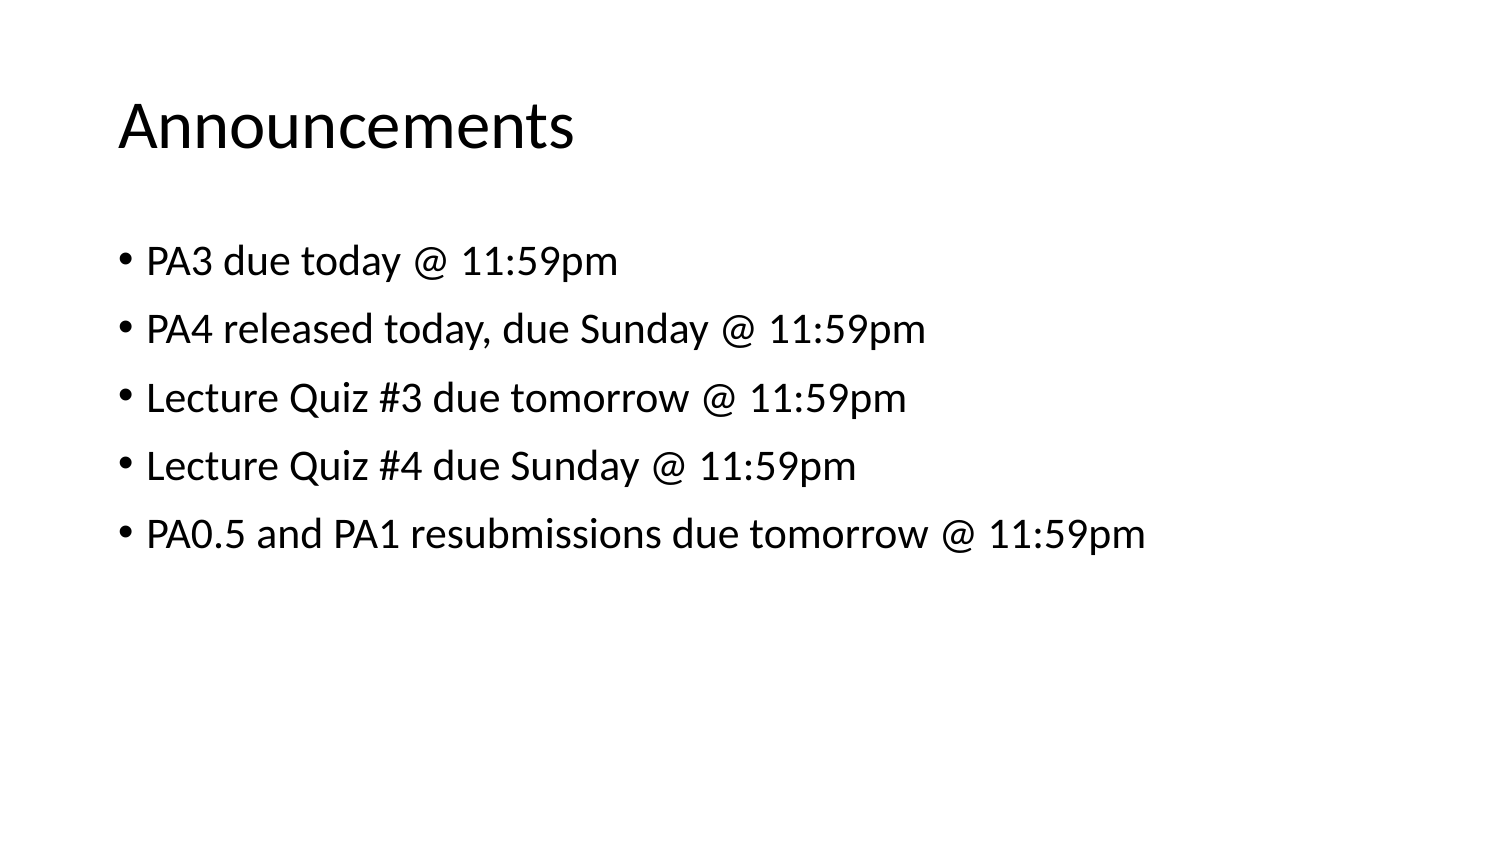

# Announcements
PA3 due today @ 11:59pm
PA4 released today, due Sunday @ 11:59pm
Lecture Quiz #3 due tomorrow @ 11:59pm
Lecture Quiz #4 due Sunday @ 11:59pm
PA0.5 and PA1 resubmissions due tomorrow @ 11:59pm